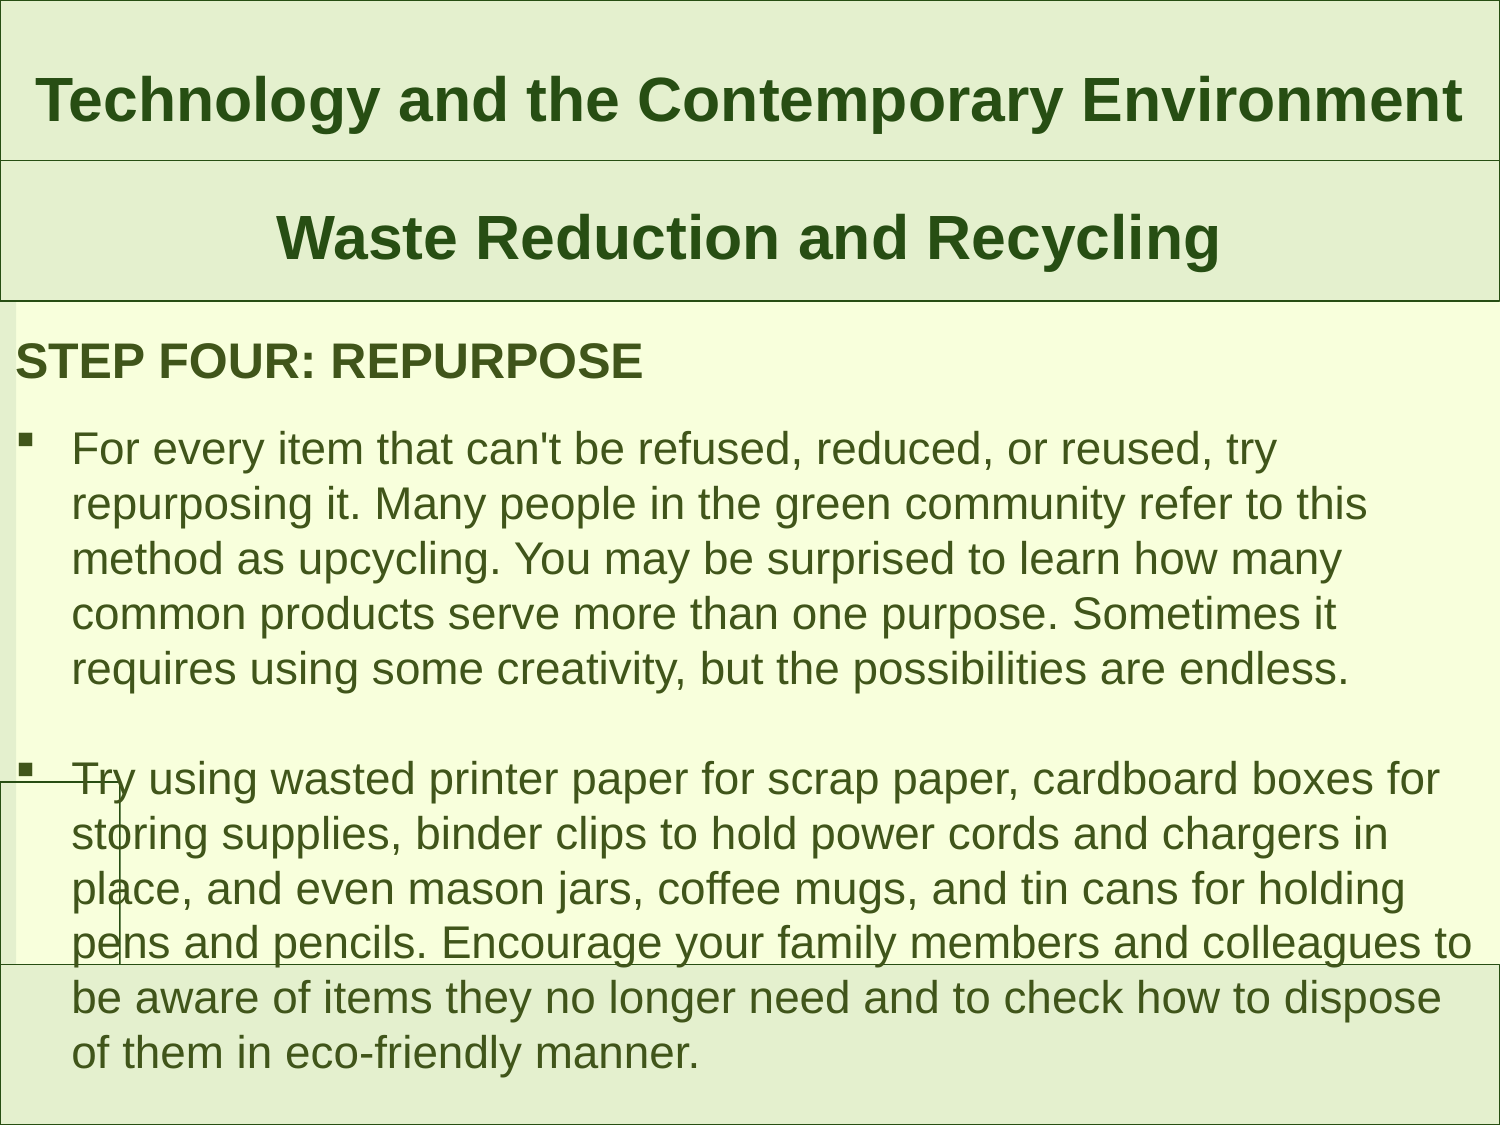

Technology and the Contemporary Environment
Waste Reduction and Recycling
STEP FOUR: REPURPOSE

For every item that can't be refused, reduced, or reused, try repurposing it. Many people in the green community refer to this method as upcycling. You may be surprised to learn how many common products serve more than one purpose. Sometimes it requires using some creativity, but the possibilities are endless.

Try using wasted printer paper for scrap paper, cardboard boxes for storing supplies, binder clips to hold power cords and chargers in place, and even mason jars, coffee mugs, and tin cans for holding pens and pencils. Encourage your family members and colleagues to be aware of items they no longer need and to check how to dispose of them in eco-friendly manner.